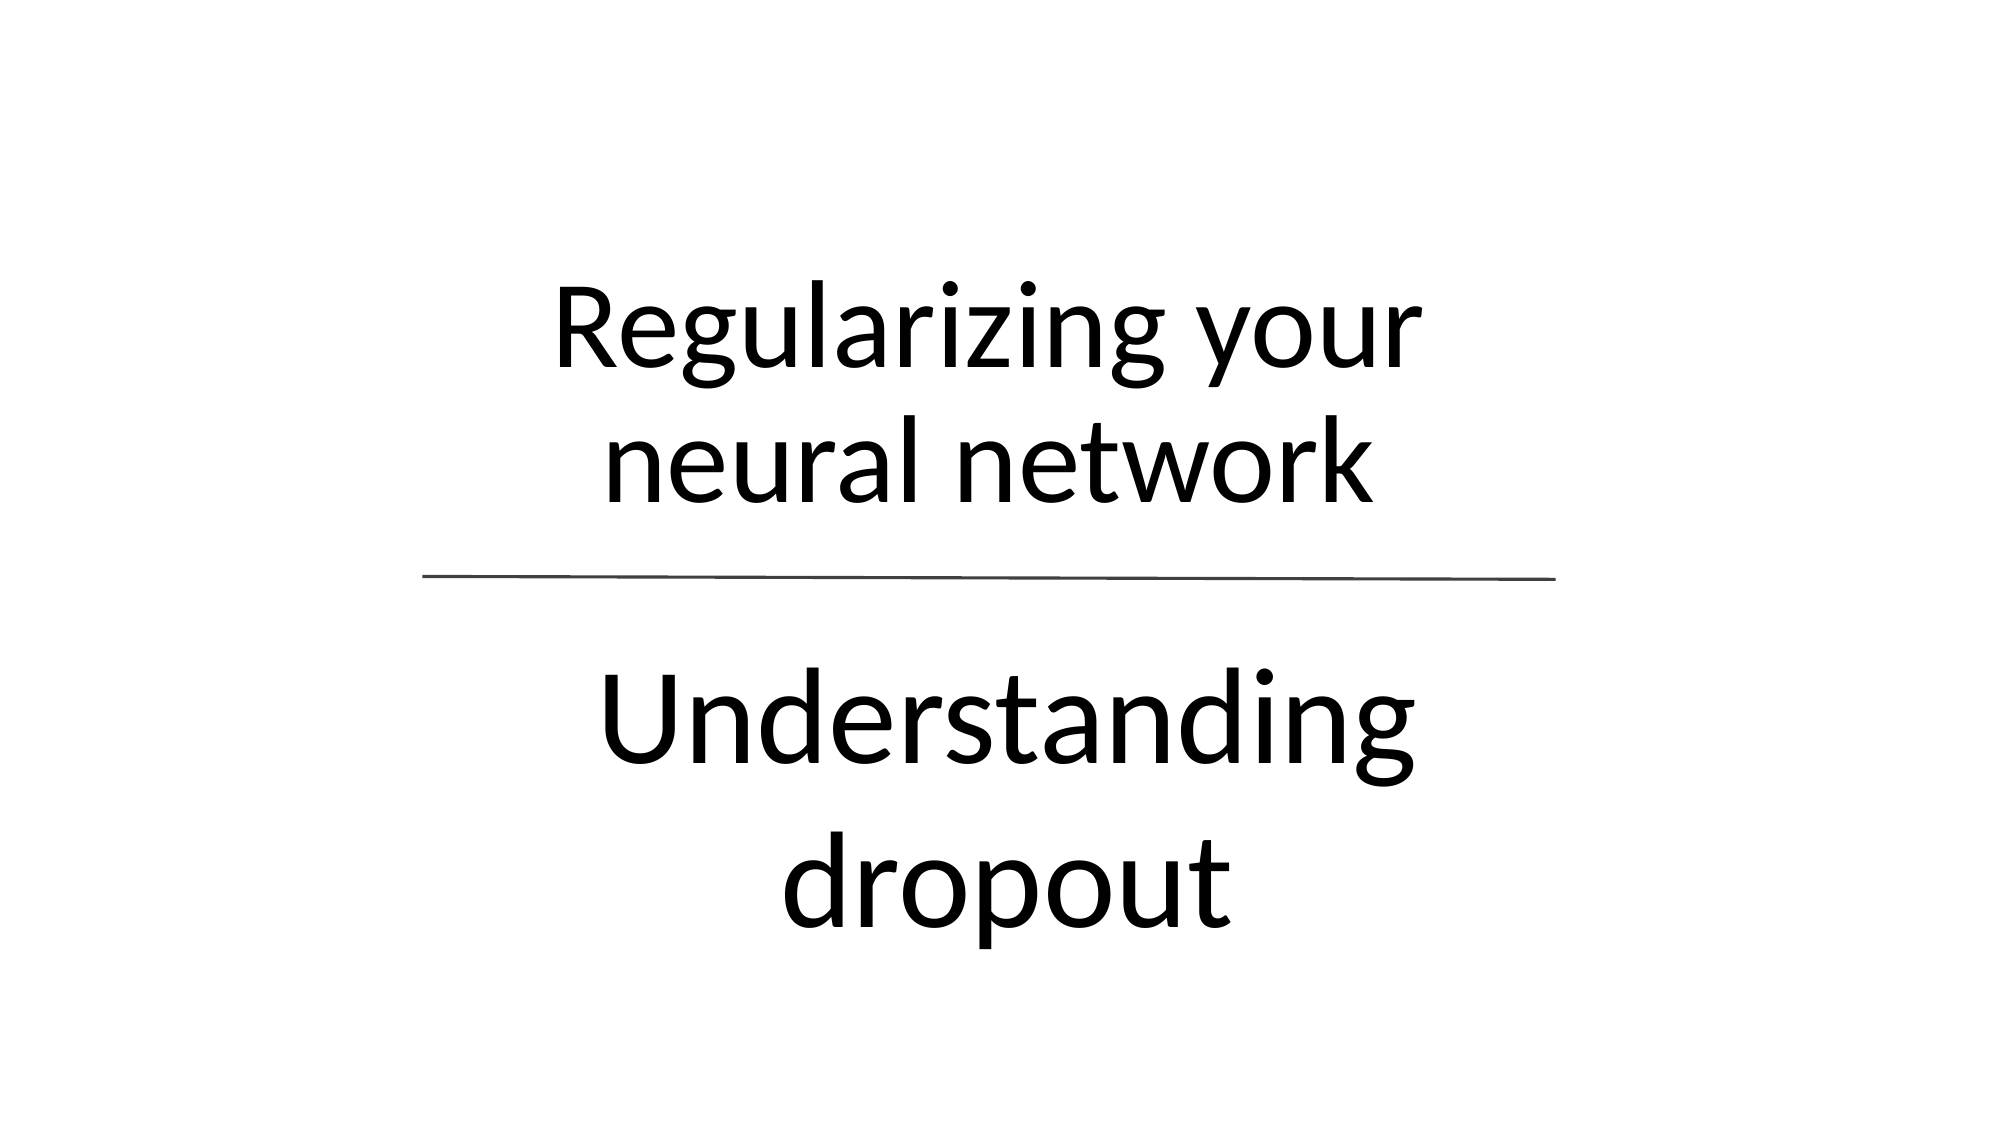

# Regularizing your neural network
Understanding
dropout